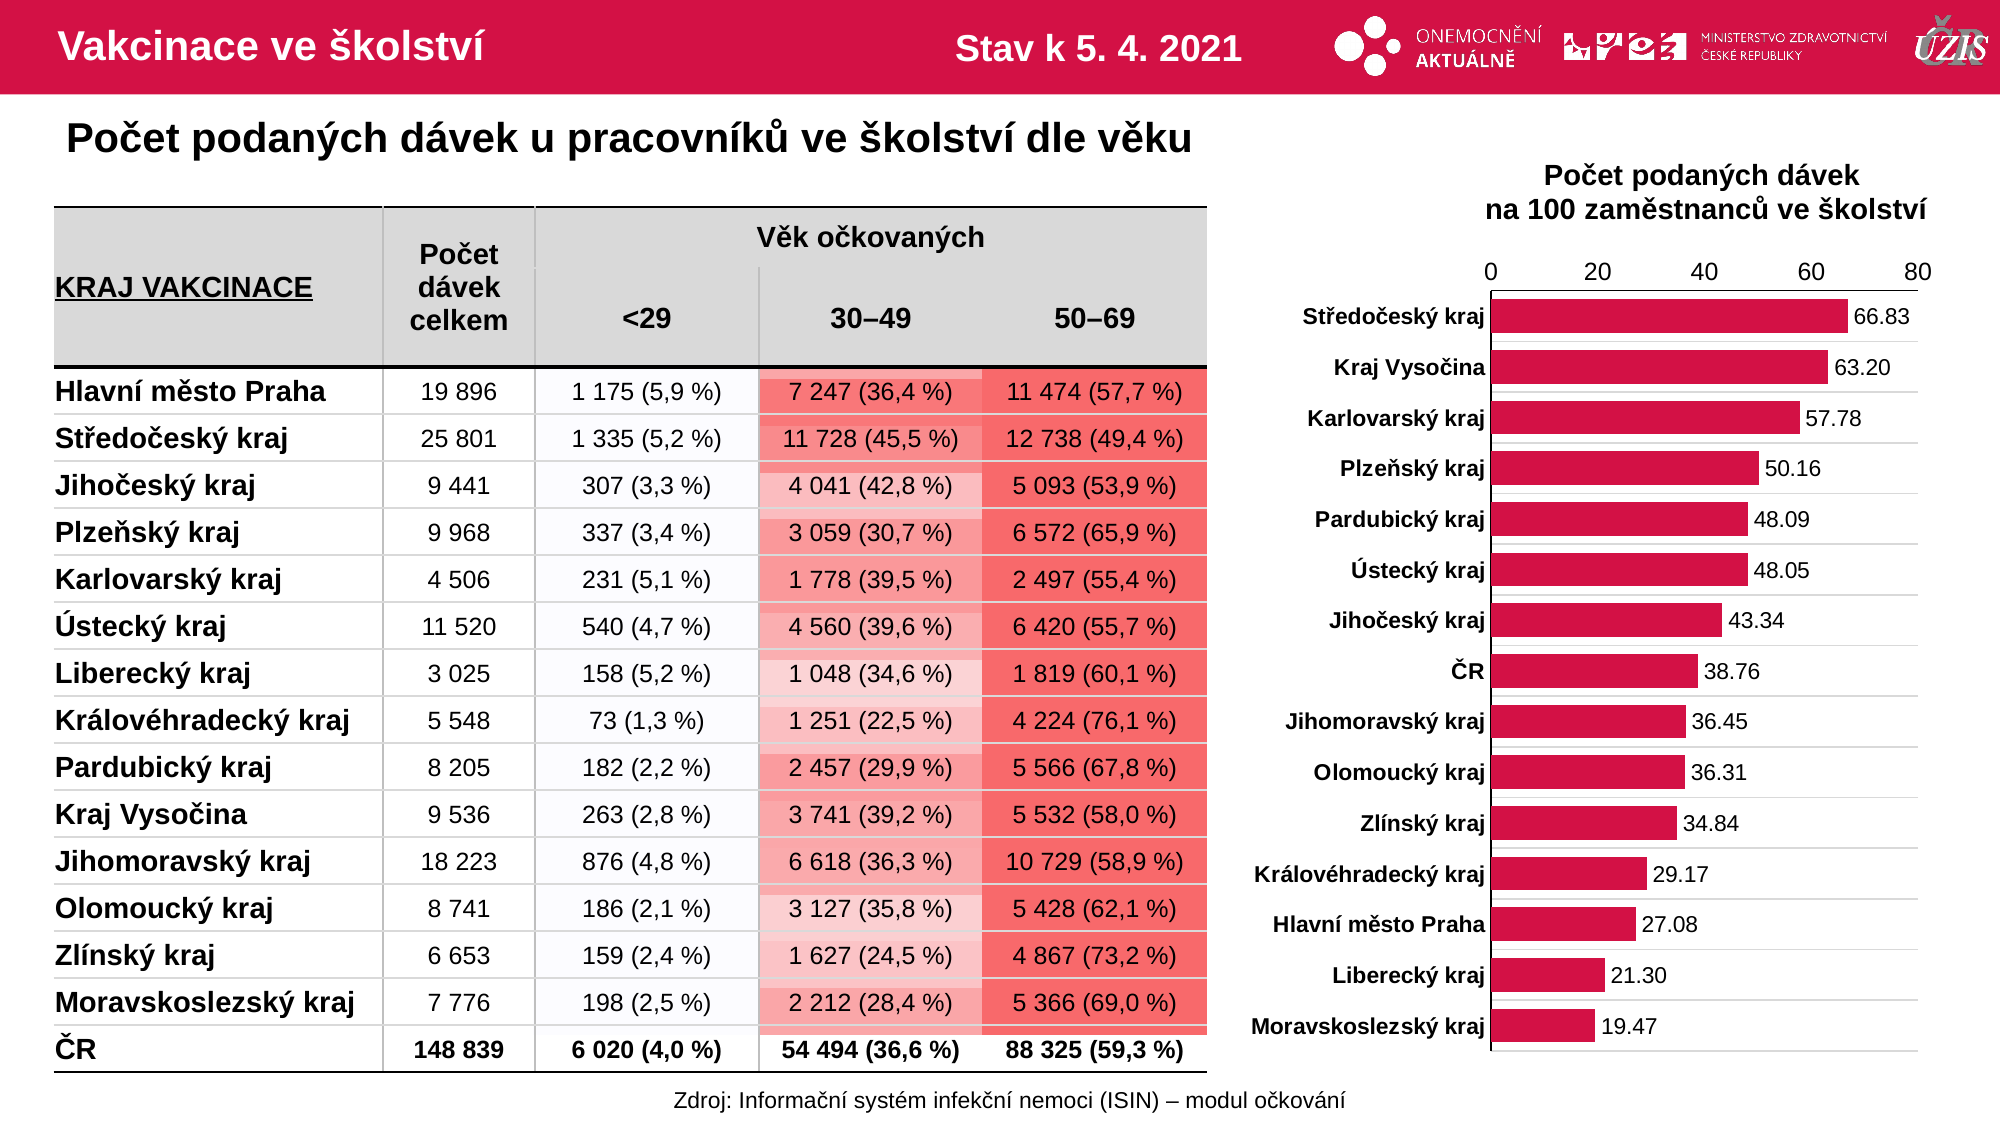

# Vakcinace ve školství
Stav k 5. 4. 2021
Počet podaných dávek u pracovníků ve školství dle věku
Počet podaných dávek
na 100 zaměstnanců ve školství
| KRAJ VAKCINACE | Počet dávek celkem | Věk očkovaných |  |  |
| --- | --- | --- | --- | --- |
|  |  | <29 | 30–49 | 50–69 |
| Hlavní město Praha | 19 896 | 1 175 (5,9 %) | 7 247 (36,4 %) | 11 474 (57,7 %) |
| Středočeský kraj | 25 801 | 1 335 (5,2 %) | 11 728 (45,5 %) | 12 738 (49,4 %) |
| Jihočeský kraj | 9 441 | 307 (3,3 %) | 4 041 (42,8 %) | 5 093 (53,9 %) |
| Plzeňský kraj | 9 968 | 337 (3,4 %) | 3 059 (30,7 %) | 6 572 (65,9 %) |
| Karlovarský kraj | 4 506 | 231 (5,1 %) | 1 778 (39,5 %) | 2 497 (55,4 %) |
| Ústecký kraj | 11 520 | 540 (4,7 %) | 4 560 (39,6 %) | 6 420 (55,7 %) |
| Liberecký kraj | 3 025 | 158 (5,2 %) | 1 048 (34,6 %) | 1 819 (60,1 %) |
| Královéhradecký kraj | 5 548 | 73 (1,3 %) | 1 251 (22,5 %) | 4 224 (76,1 %) |
| Pardubický kraj | 8 205 | 182 (2,2 %) | 2 457 (29,9 %) | 5 566 (67,8 %) |
| Kraj Vysočina | 9 536 | 263 (2,8 %) | 3 741 (39,2 %) | 5 532 (58,0 %) |
| Jihomoravský kraj | 18 223 | 876 (4,8 %) | 6 618 (36,3 %) | 10 729 (58,9 %) |
| Olomoucký kraj | 8 741 | 186 (2,1 %) | 3 127 (35,8 %) | 5 428 (62,1 %) |
| Zlínský kraj | 6 653 | 159 (2,4 %) | 1 627 (24,5 %) | 4 867 (73,2 %) |
| Moravskoslezský kraj | 7 776 | 198 (2,5 %) | 2 212 (28,4 %) | 5 366 (69,0 %) |
| ČR | 148 839 | 6 020 (4,0 %) | 54 494 (36,6 %) | 88 325 (59,3 %) |

### Chart

| Category | davky/prac |
|---|---|
| Středočeský kraj | 66.8300988 |
| Kraj Vysočina | 63.1950214 |
| Karlovarský kraj | 57.7800179 |
| Plzeňský kraj | 50.155886 |
| Pardubický kraj | 48.0942161 |
| Ústecký kraj | 48.047331 |
| Jihočeský kraj | 43.3404832 |
| ČR | 38.761696 |
| Jihomoravský kraj | 36.4486804 |
| Olomoucký kraj | 36.3105404 |
| Zlínský kraj | 34.8387251 |
| Královéhradecký kraj | 29.1712511 |
| Hlavní město Praha | 27.0804349 |
| Liberecký kraj | 21.2954512 |
| Moravskoslezský kraj | 19.4710951 |
|  |  |  |
| --- | --- | --- |
|  |  |  |
|  |  |  |
|  |  |  |
|  |  |  |
|  |  |  |
|  |  |  |
|  |  |  |
|  |  |  |
|  |  |  |
|  |  |  |
|  |  |  |
|  |  |  |
|  |  |  |
|  |  |  |
Zdroj: Informační systém infekční nemoci (ISIN) – modul očkování